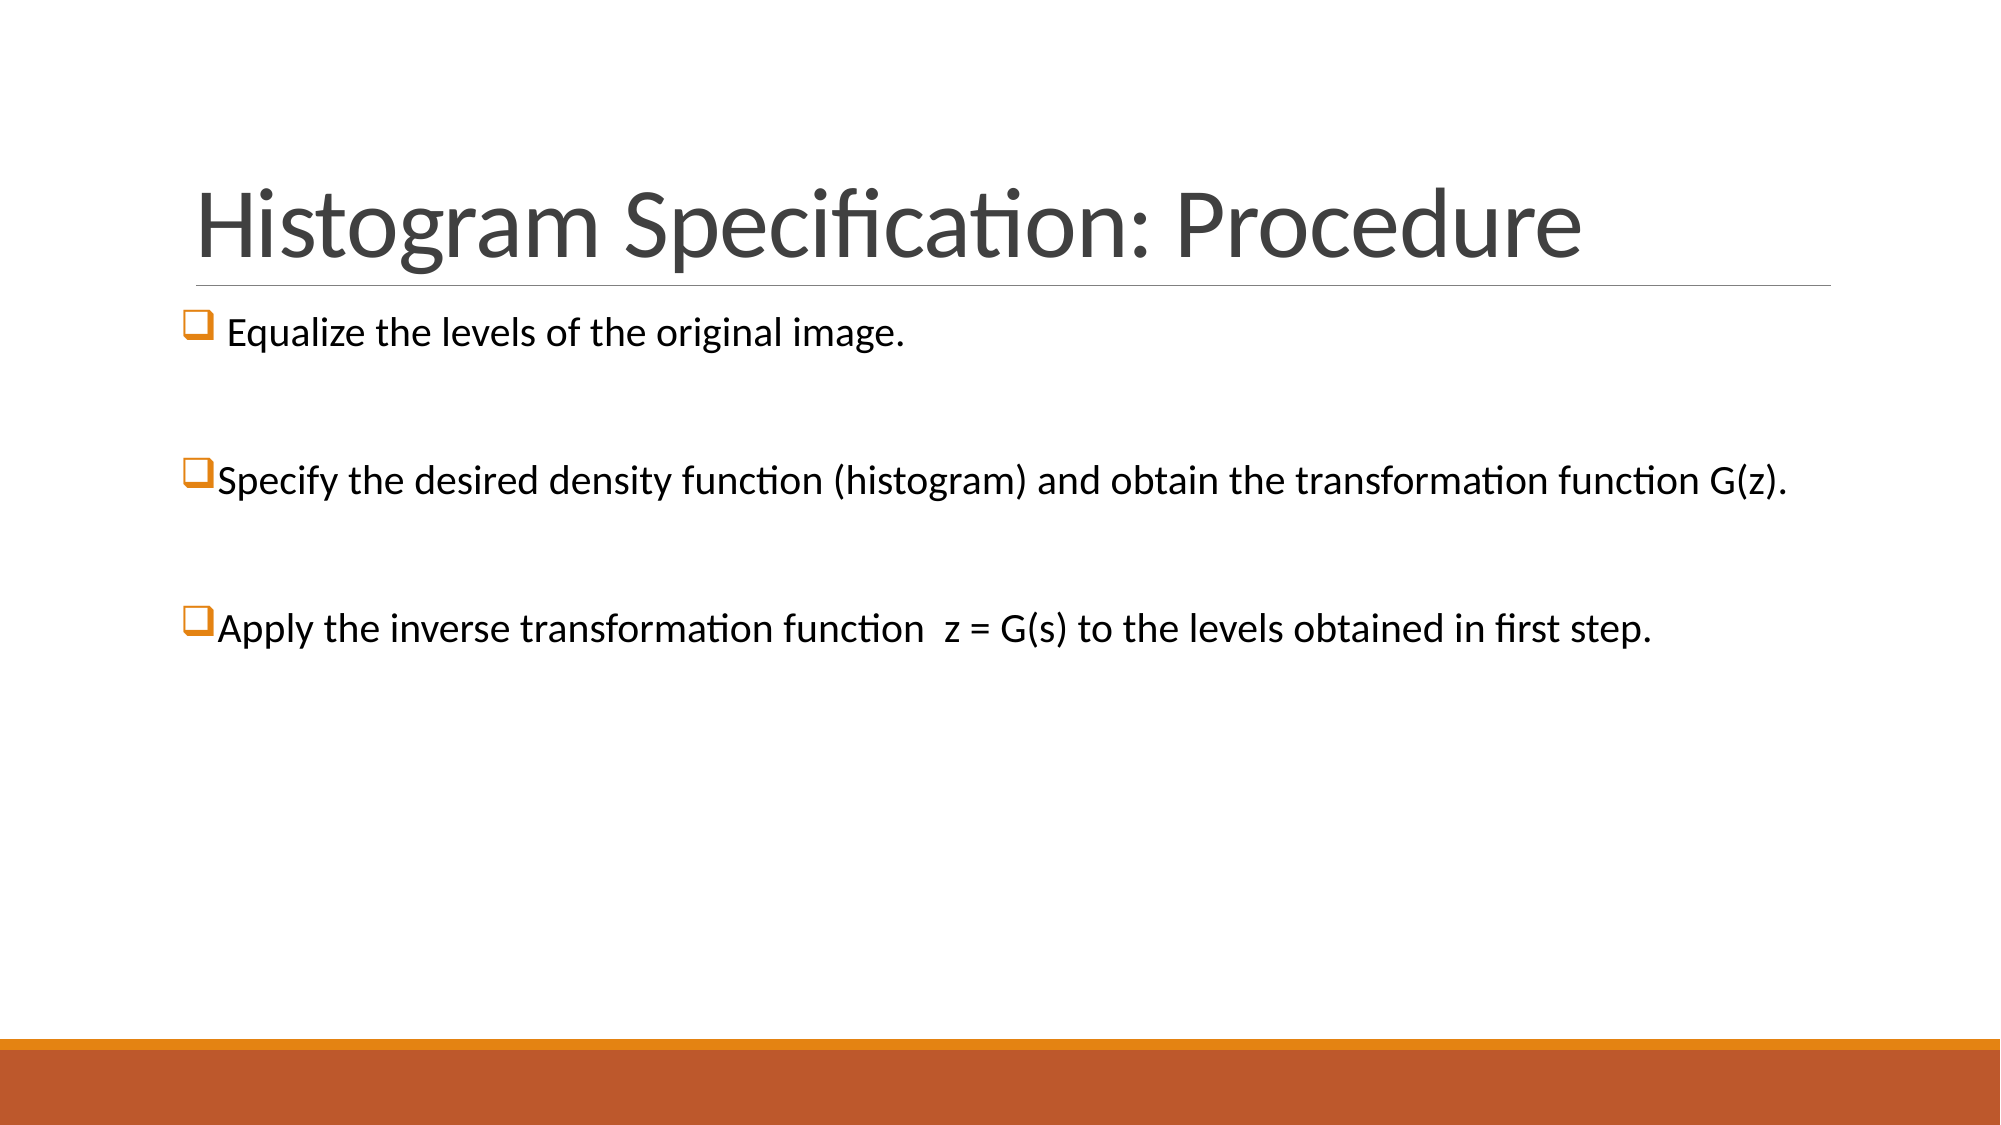

# Histogram Specification: Procedure
 Equalize the levels of the original image.

Specify the desired density function (histogram) and obtain the transformation function G(z).

Apply the inverse transformation function  z = G(s) to the levels obtained in first step.